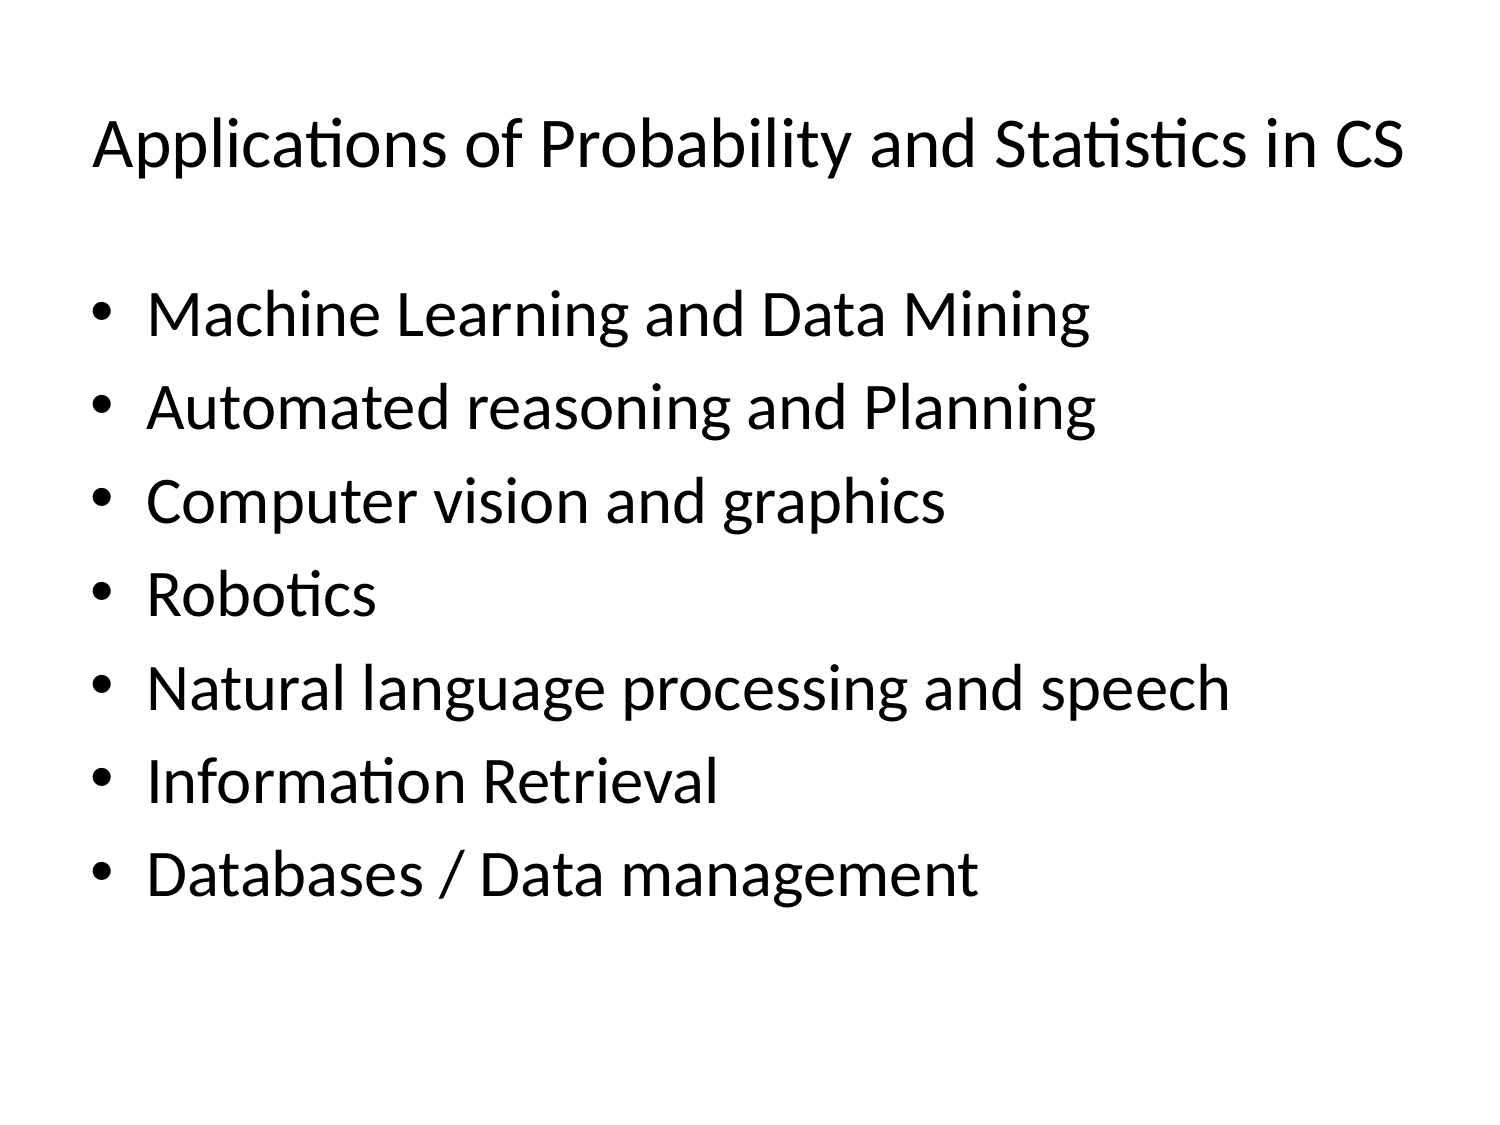

# Applications of Probability and Statistics in CS
Machine Learning and Data Mining
Automated reasoning and Planning
Computer vision and graphics
Robotics
Natural language processing and speech
Information Retrieval
Databases / Data management